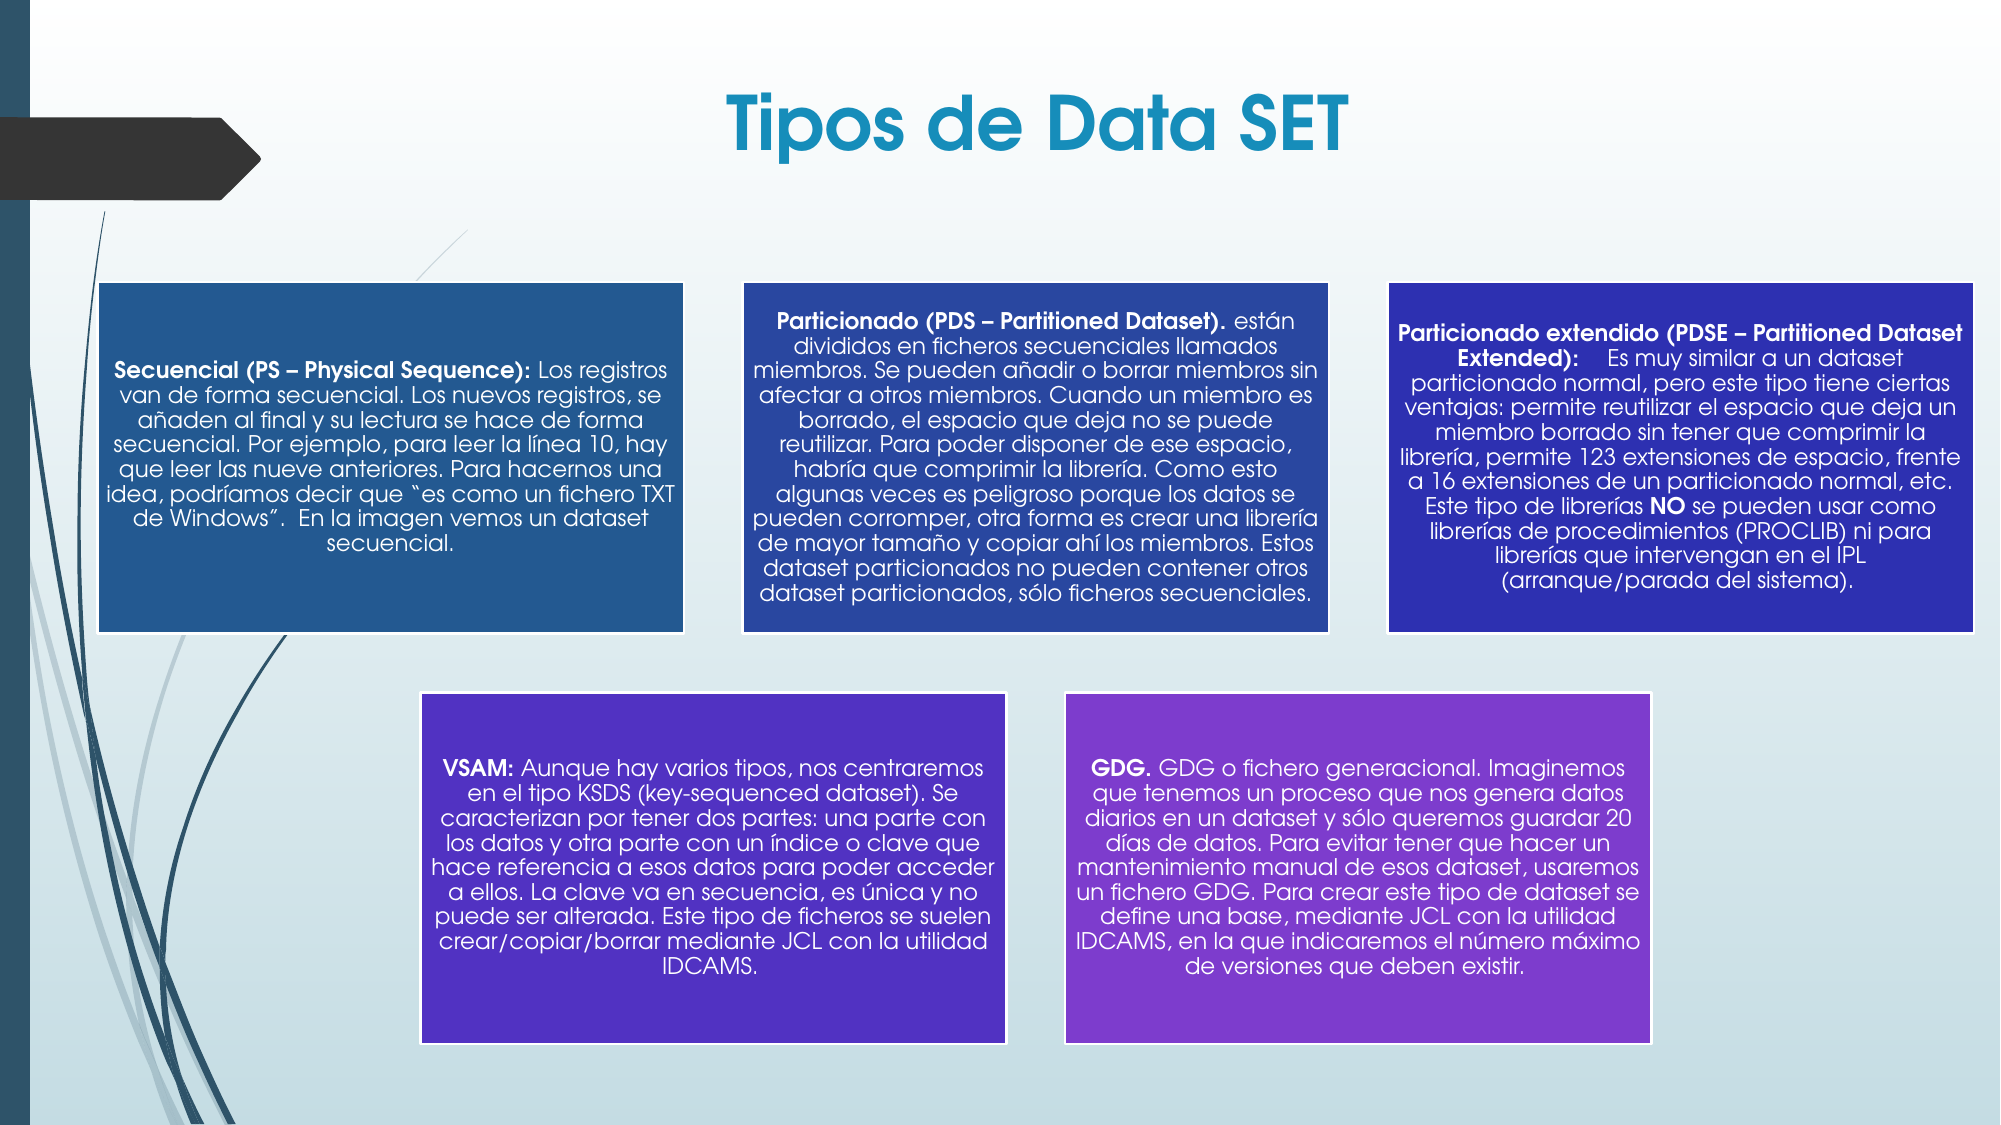

# Tipos de Data SET

Secuencial (PS – Physical Sequence): Los registros van de forma secuencial. Los nuevos registros, se añaden al final y su lectura se hace de forma secuencial. Por ejemplo, para leer la línea 10, hay que leer las nueve anteriores. Para hacernos una idea, podríamos decir que “es como un fichero TXT de Windows”.  En la imagen vemos un dataset secuencial.

Particionado (PDS – Partitioned Dataset). están divididos en ficheros secuenciales llamados miembros. Se pueden añadir o borrar miembros sin afectar a otros miembros. Cuando un miembro es borrado, el espacio que deja no se puede reutilizar. Para poder disponer de ese espacio, habría que comprimir la librería. Como esto algunas veces es peligroso porque los datos se pueden corromper, otra forma es crear una librería de mayor tamaño y copiar ahí los miembros. Estos dataset particionados no pueden contener otros dataset particionados, sólo ficheros secuenciales.

Particionado extendido (PDSE – Partitioned Dataset Extended): 	Es muy similar a un dataset particionado normal, pero este tipo tiene ciertas ventajas: permite reutilizar el espacio que deja un miembro borrado sin tener que comprimir la librería, permite 123 extensiones de espacio, frente a 16 extensiones de un particionado normal, etc. Este tipo de librerías NO se pueden usar como librerías de procedimientos (PROCLIB) ni para librerías que intervengan en el IPL (arranque/parada del sistema).

VSAM: Aunque hay varios tipos, nos centraremos en el tipo KSDS (key-sequenced dataset). Se caracterizan por tener dos partes: una parte con los datos y otra parte con un índice o clave que hace referencia a esos datos para poder acceder a ellos. La clave va en secuencia, es única y no puede ser alterada. Este tipo de ficheros se suelen crear/copiar/borrar mediante JCL con la utilidad IDCAMS.

GDG. GDG o fichero generacional. Imaginemos que tenemos un proceso que nos genera datos diarios en un dataset y sólo queremos guardar 20 días de datos. Para evitar tener que hacer un mantenimiento manual de esos dataset, usaremos un fichero GDG. Para crear este tipo de dataset se define una base, mediante JCL con la utilidad IDCAMS, en la que indicaremos el número máximo de versiones que deben existir.